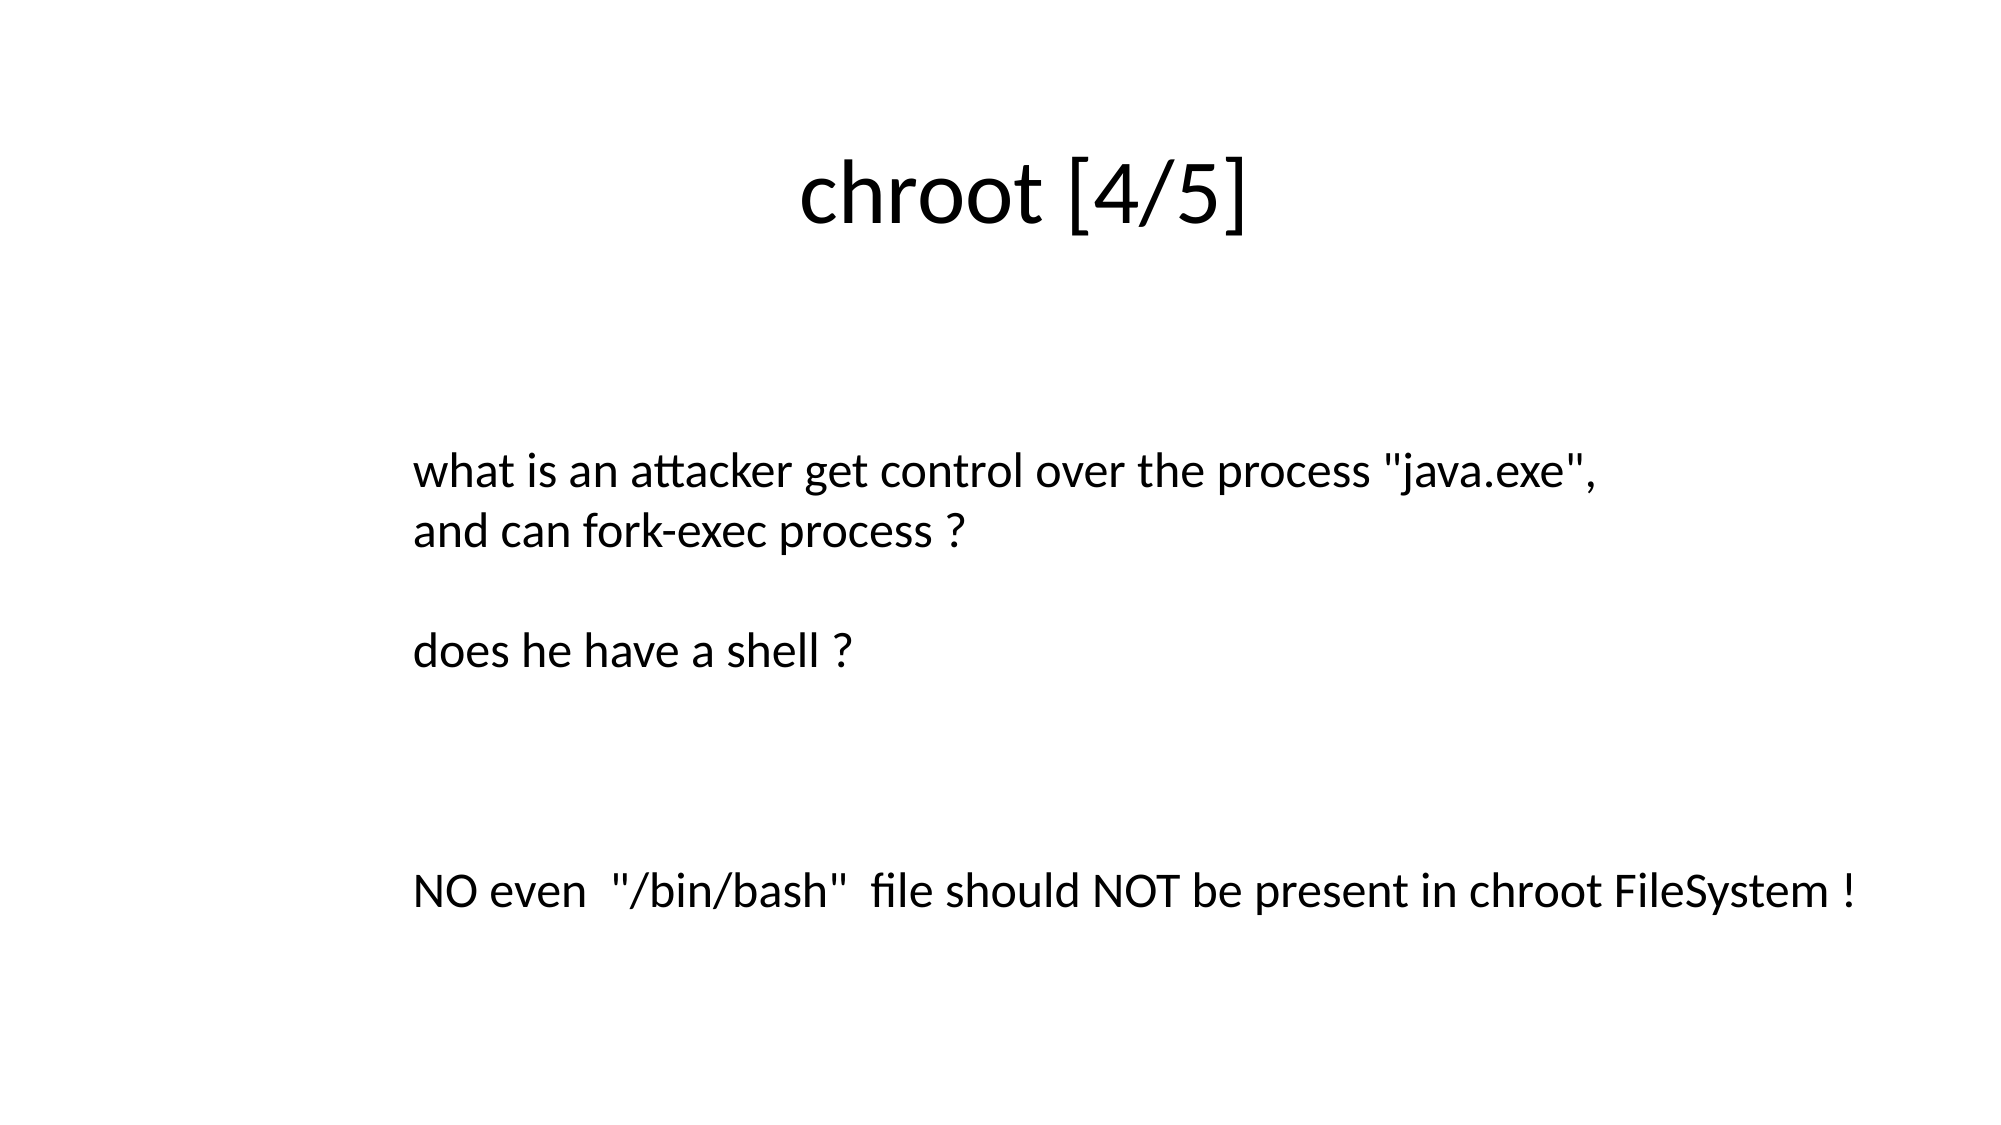

chroot [4/5]
what is an attacker get control over the process "java.exe",
and can fork-exec process ?

does he have a shell ?

NO even  "/bin/bash"  file should NOT be present in chroot FileSystem !